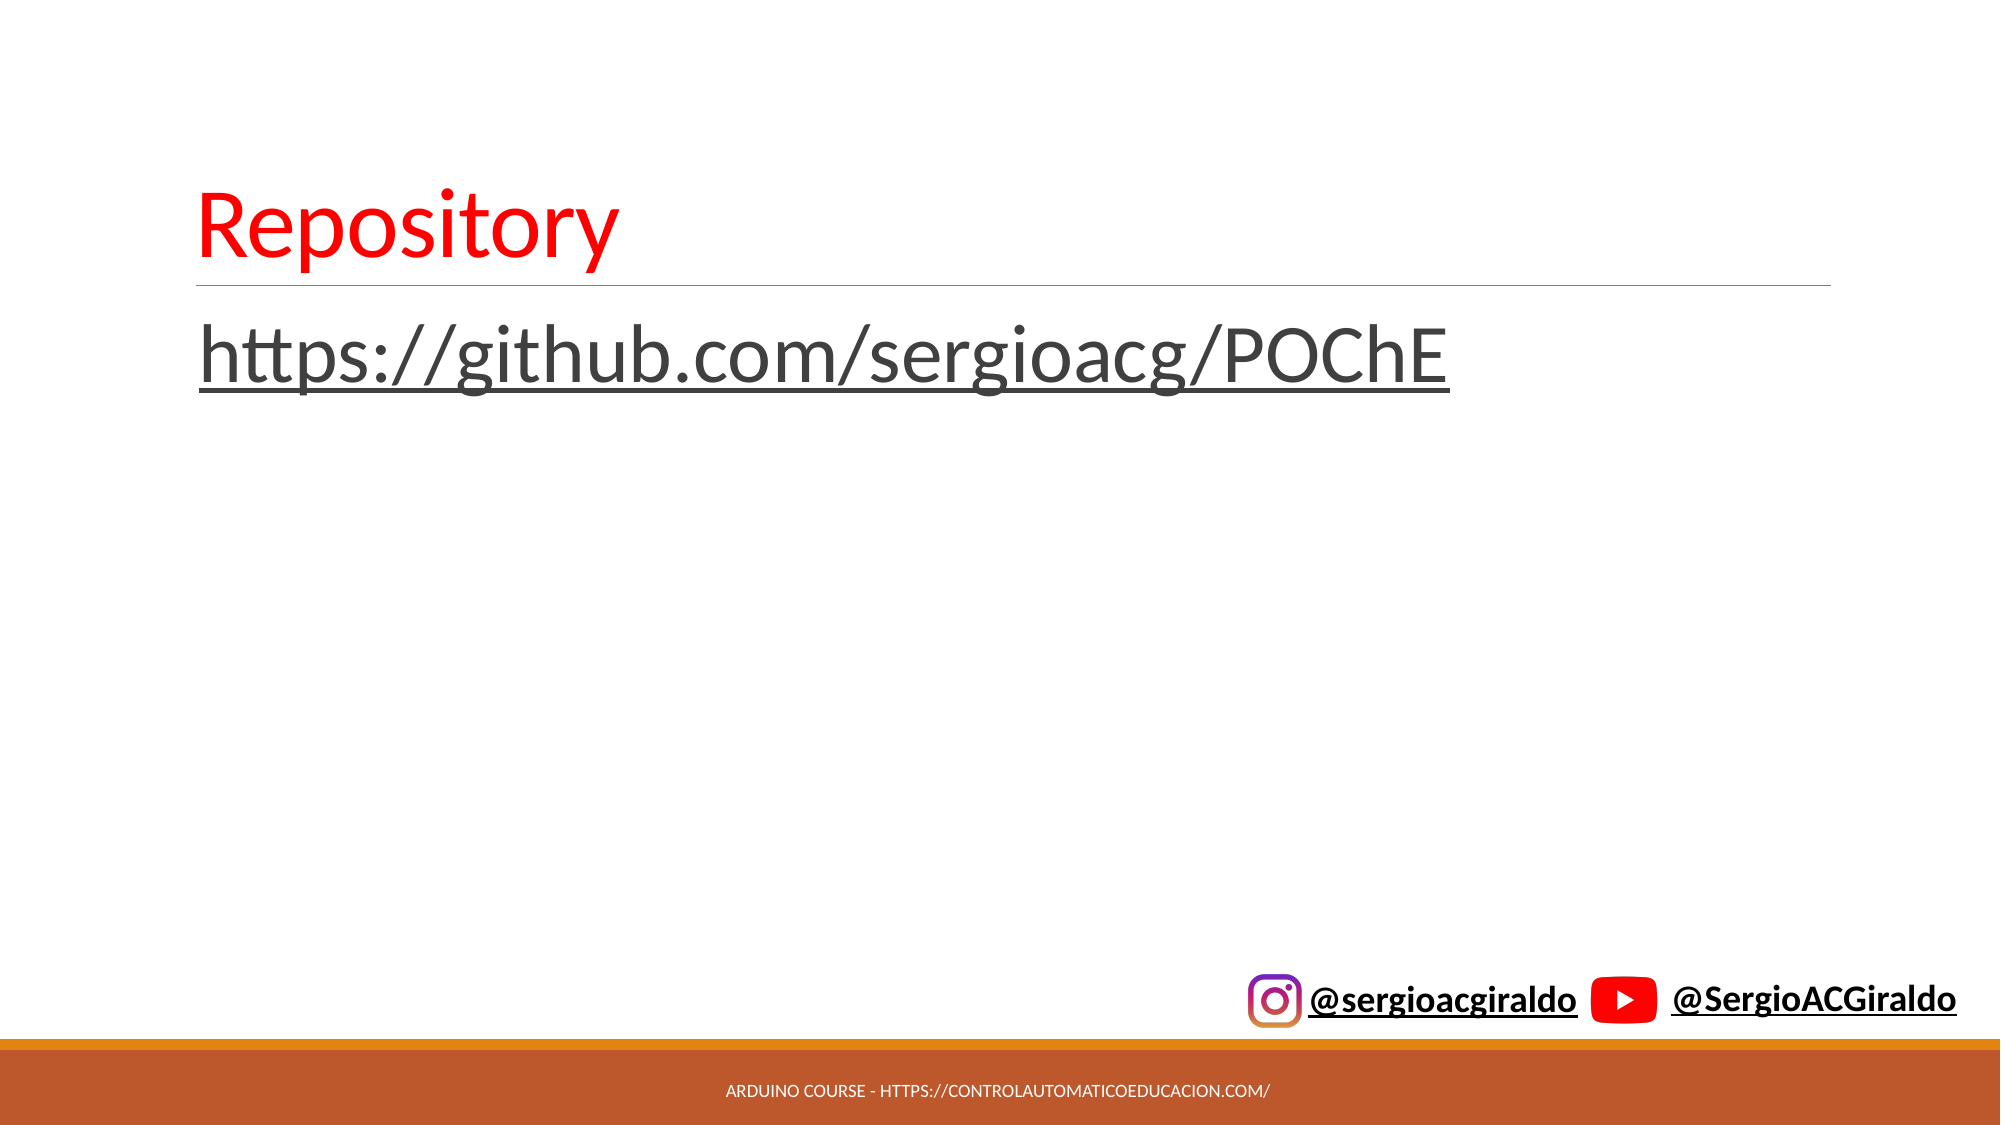

# Repository
https://github.com/sergioacg/POChE
Arduino Course - https://controlautomaticoeducacion.com/